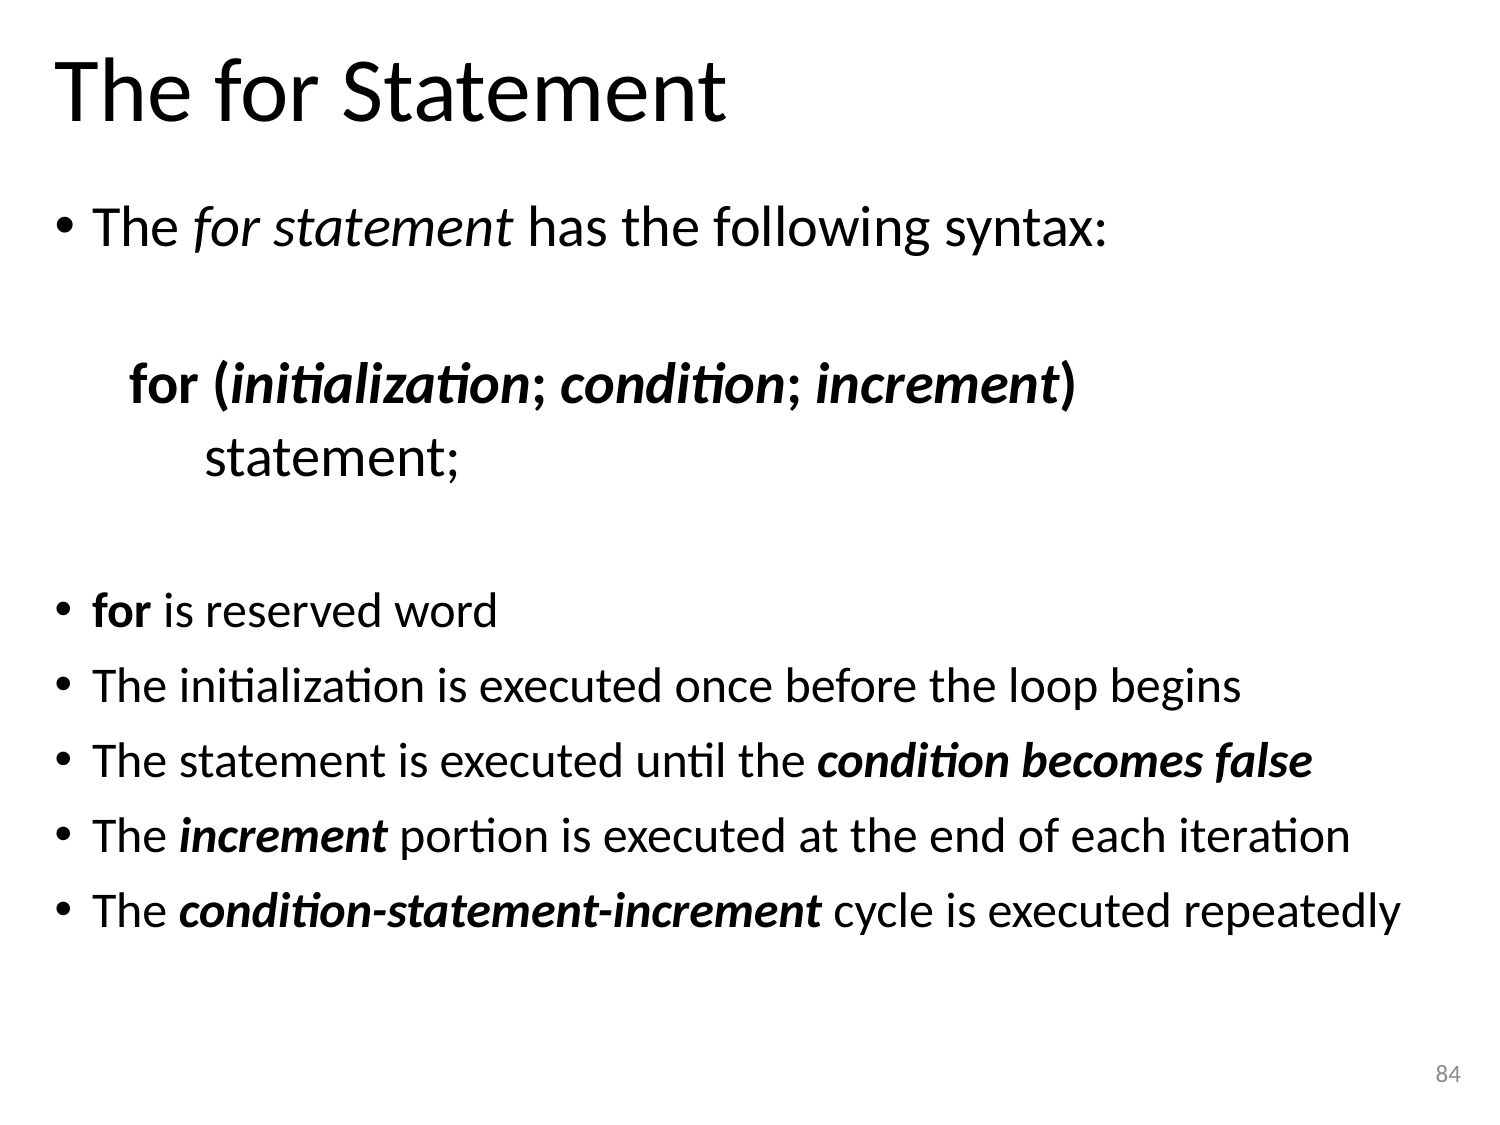

# The for Statement
The for statement has the following syntax:

for (initialization; condition; increment)
statement;

for is reserved word
The initialization is executed once before the loop begins
The statement is executed until the condition becomes false
The increment portion is executed at the end of each iteration
The condition-statement-increment cycle is executed repeatedly

84